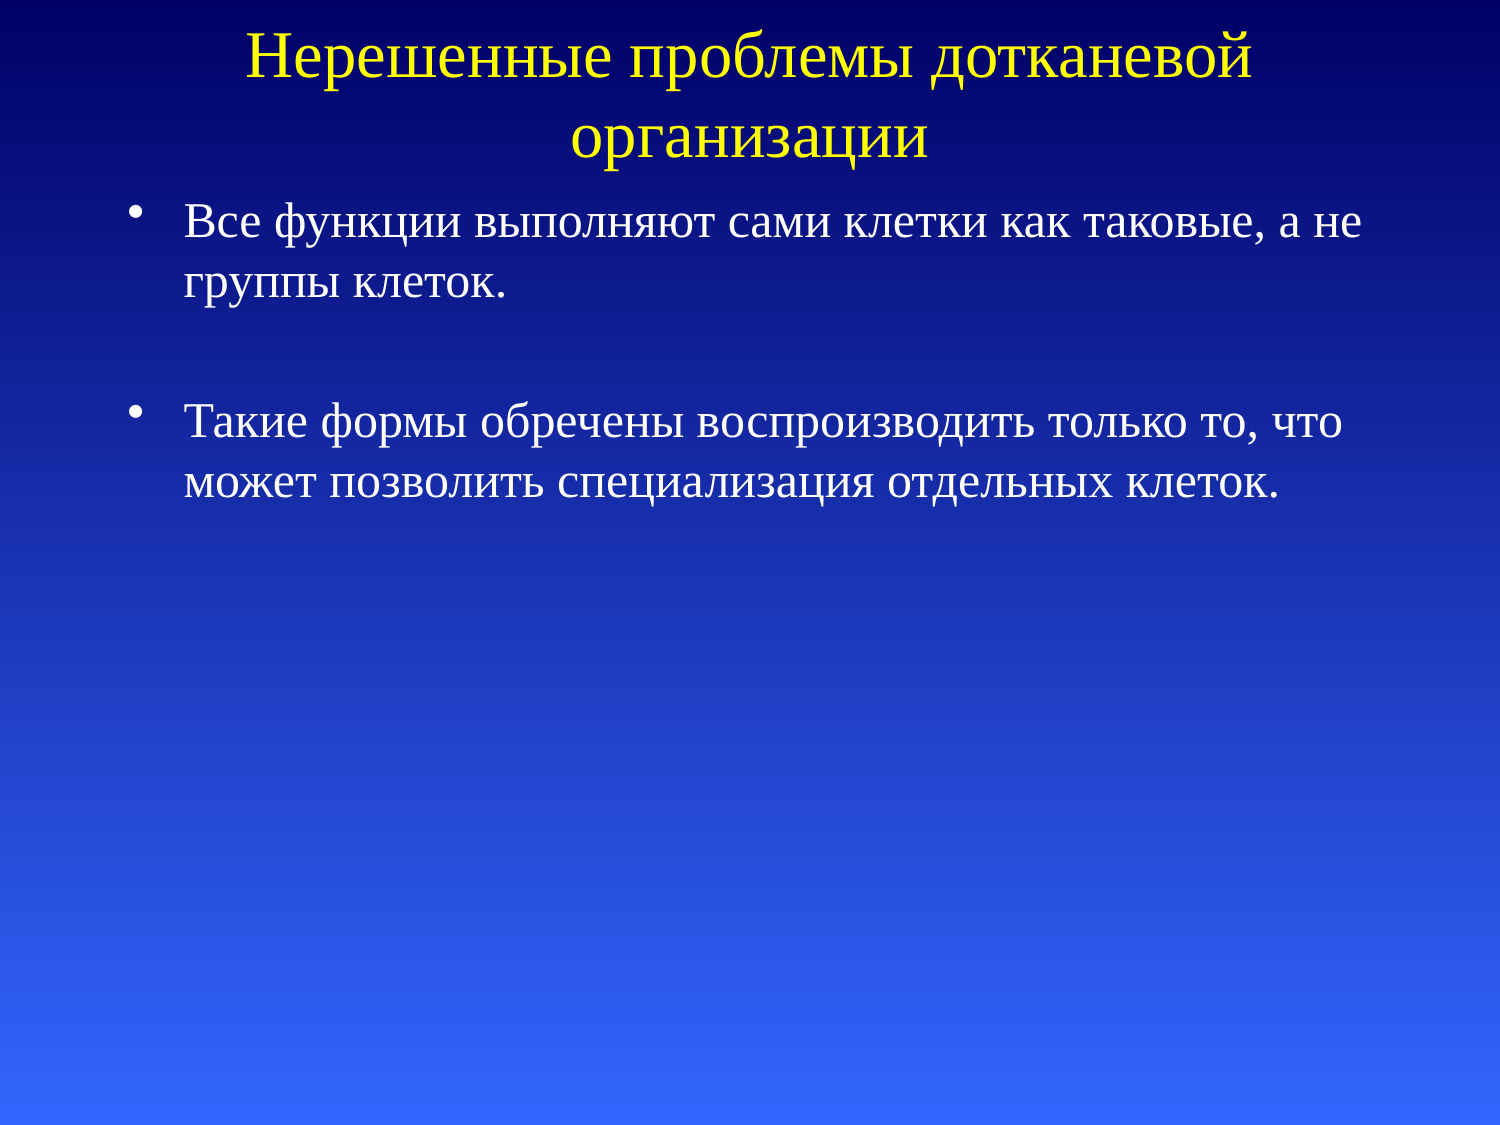

# Нерешенные проблемы дотканевой организации
Все функции выполняют сами клетки как таковые, а не группы клеток.

Такие формы обречены воспроизводить только то, что может позволить специализация отдельных клеток.